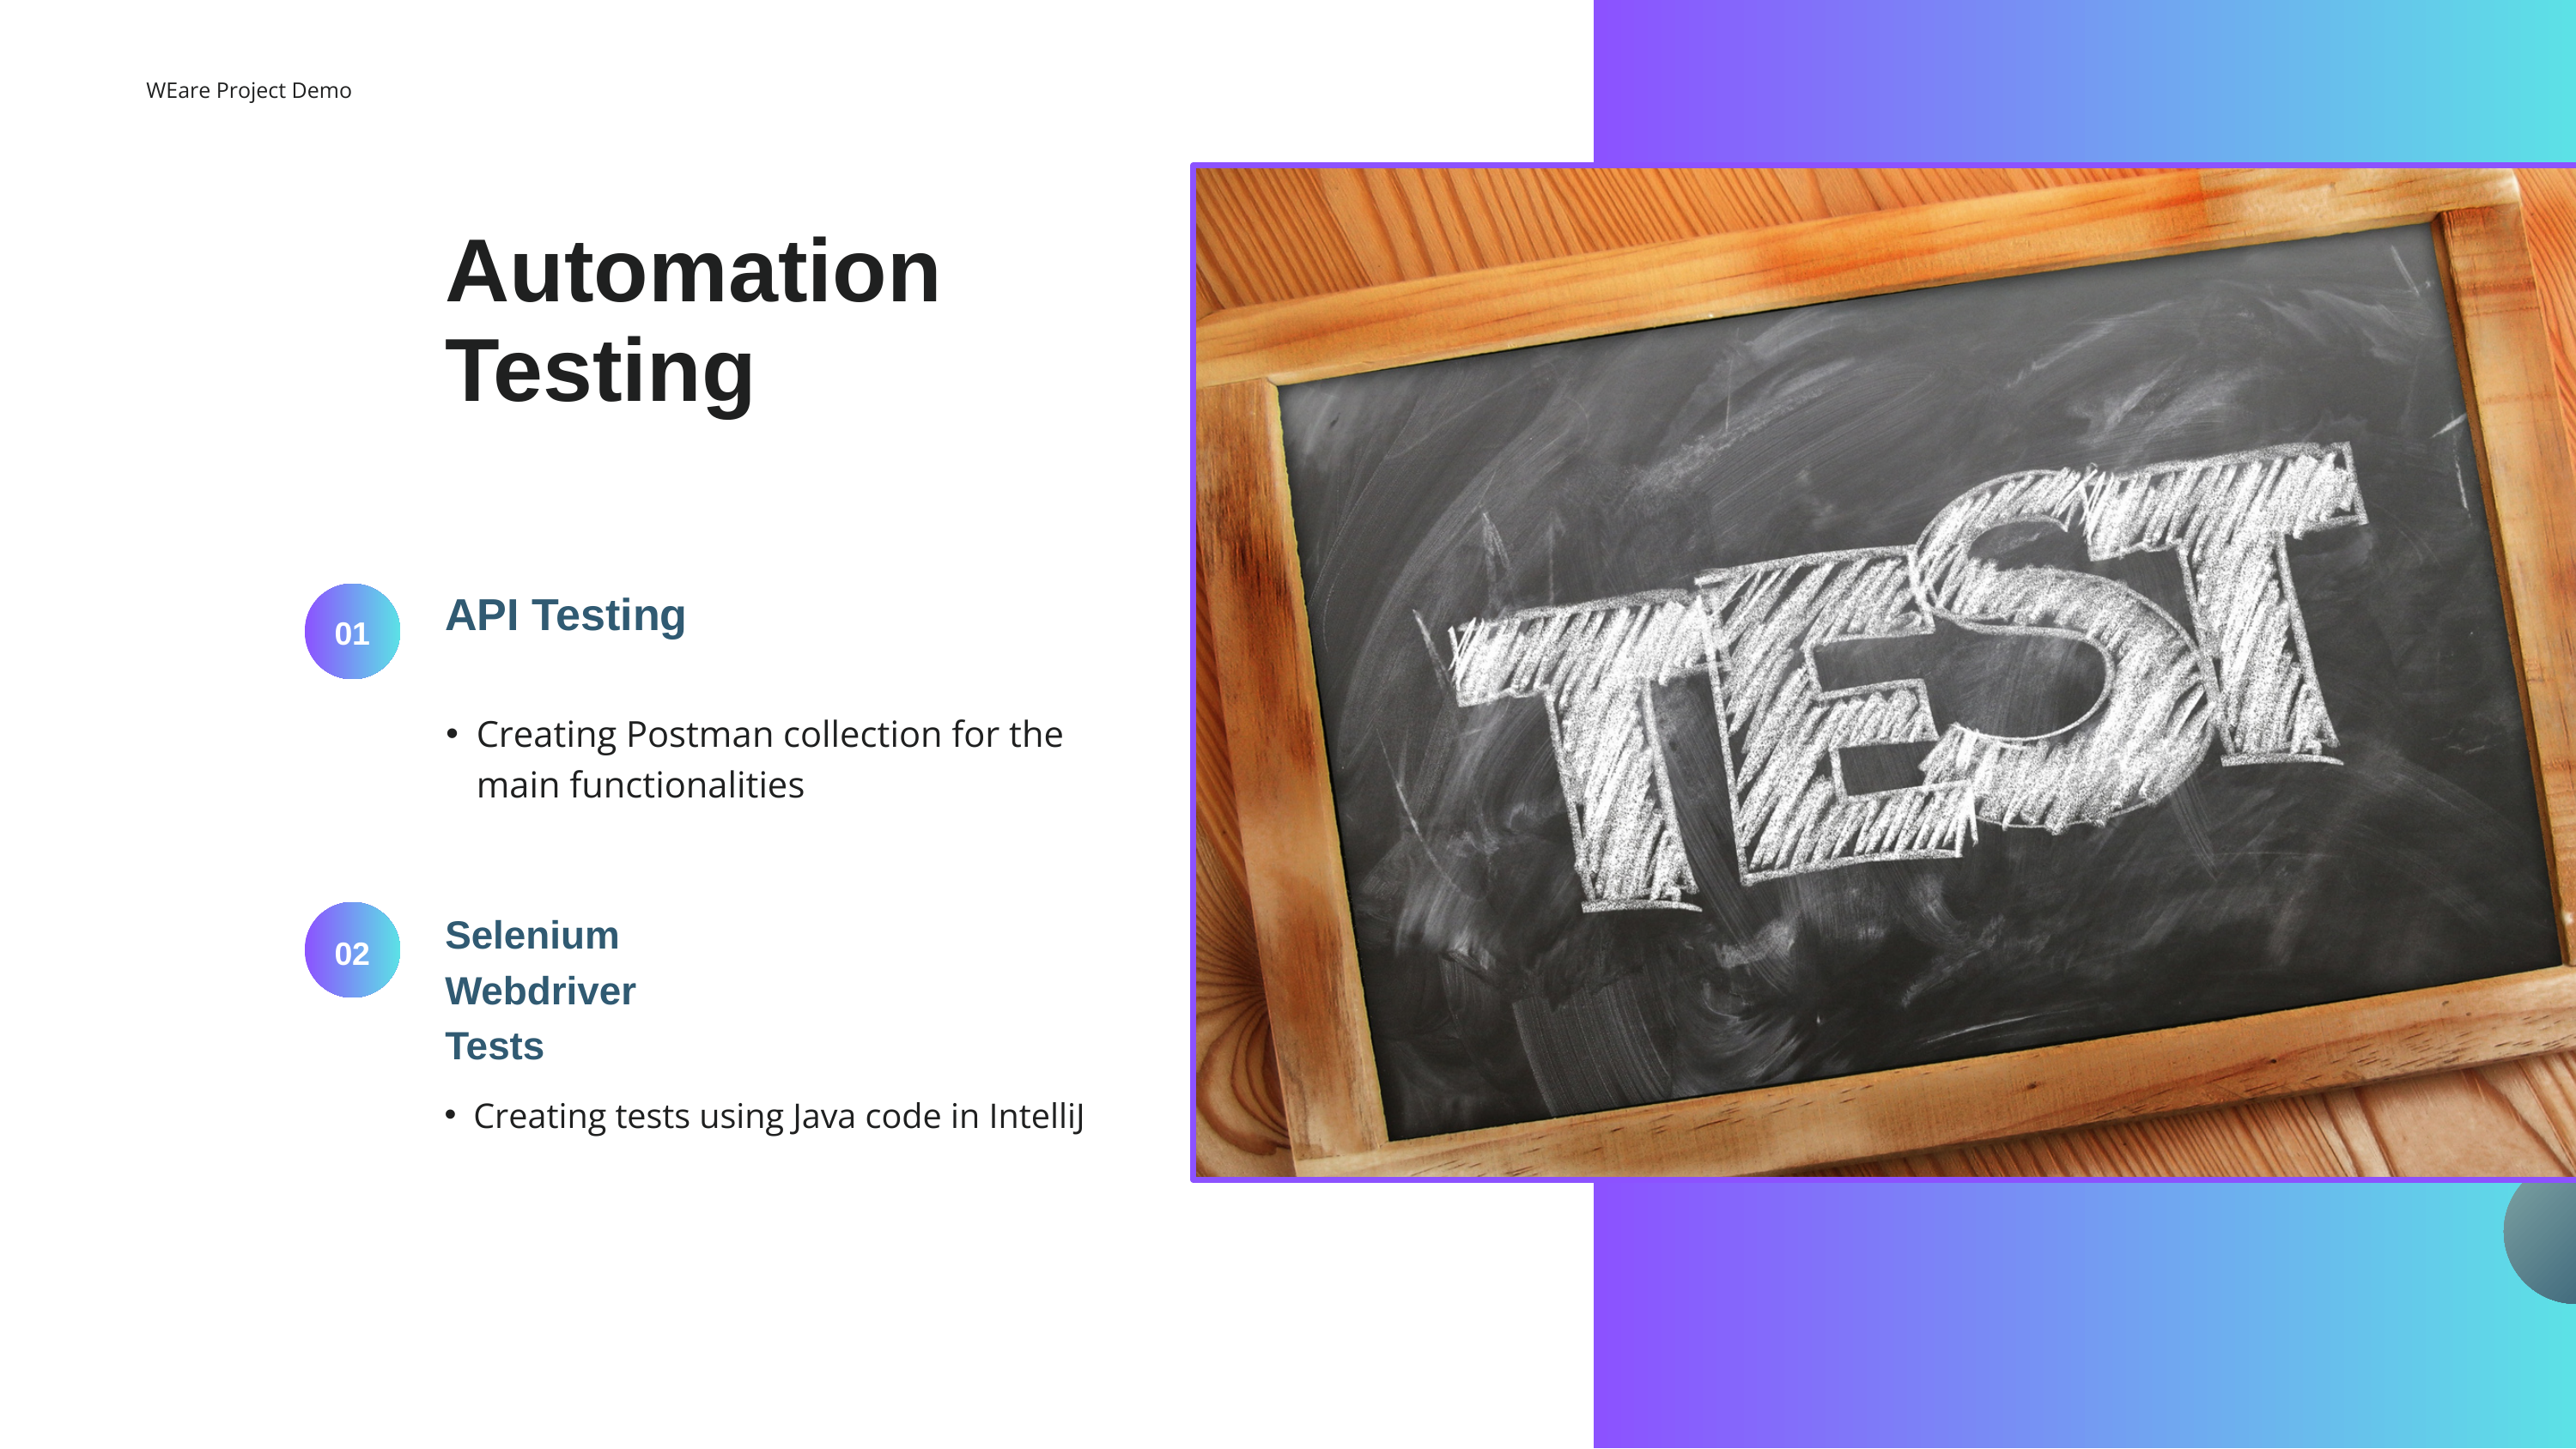

WEare Project Demo

Automation Testing
API Testing

01
Creating Postman collection for the main functionalities
Selenium Webdriver Tests

02
Creating tests using Java code in IntelliJ